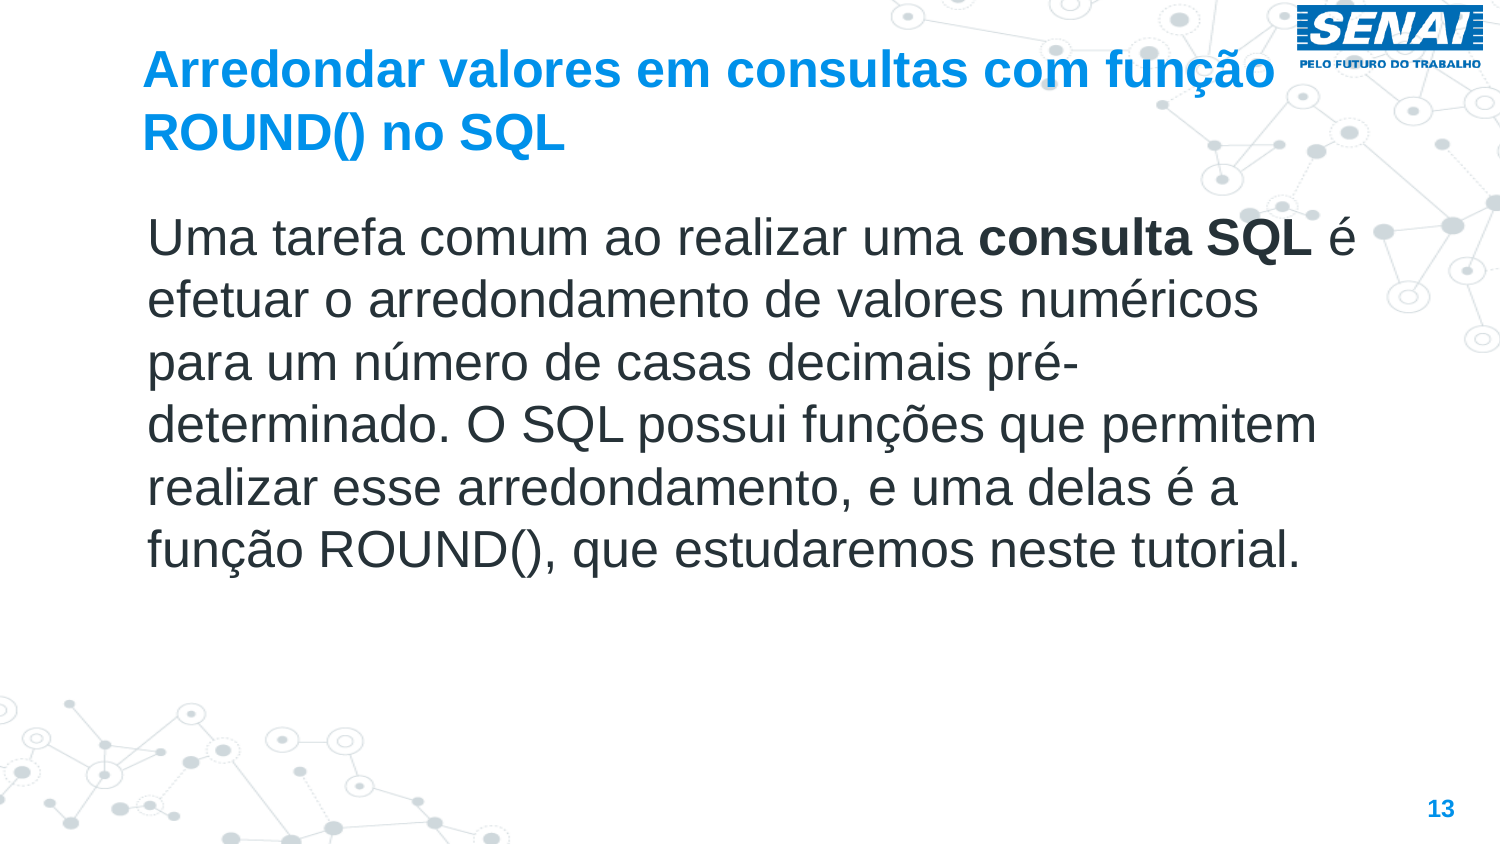

# Arredondar valores em consultas com função ROUND() no SQL
Uma tarefa comum ao realizar uma consulta SQL é efetuar o arredondamento de valores numéricos para um número de casas decimais pré-determinado. O SQL possui funções que permitem realizar esse arredondamento, e uma delas é a função ROUND(), que estudaremos neste tutorial.
13